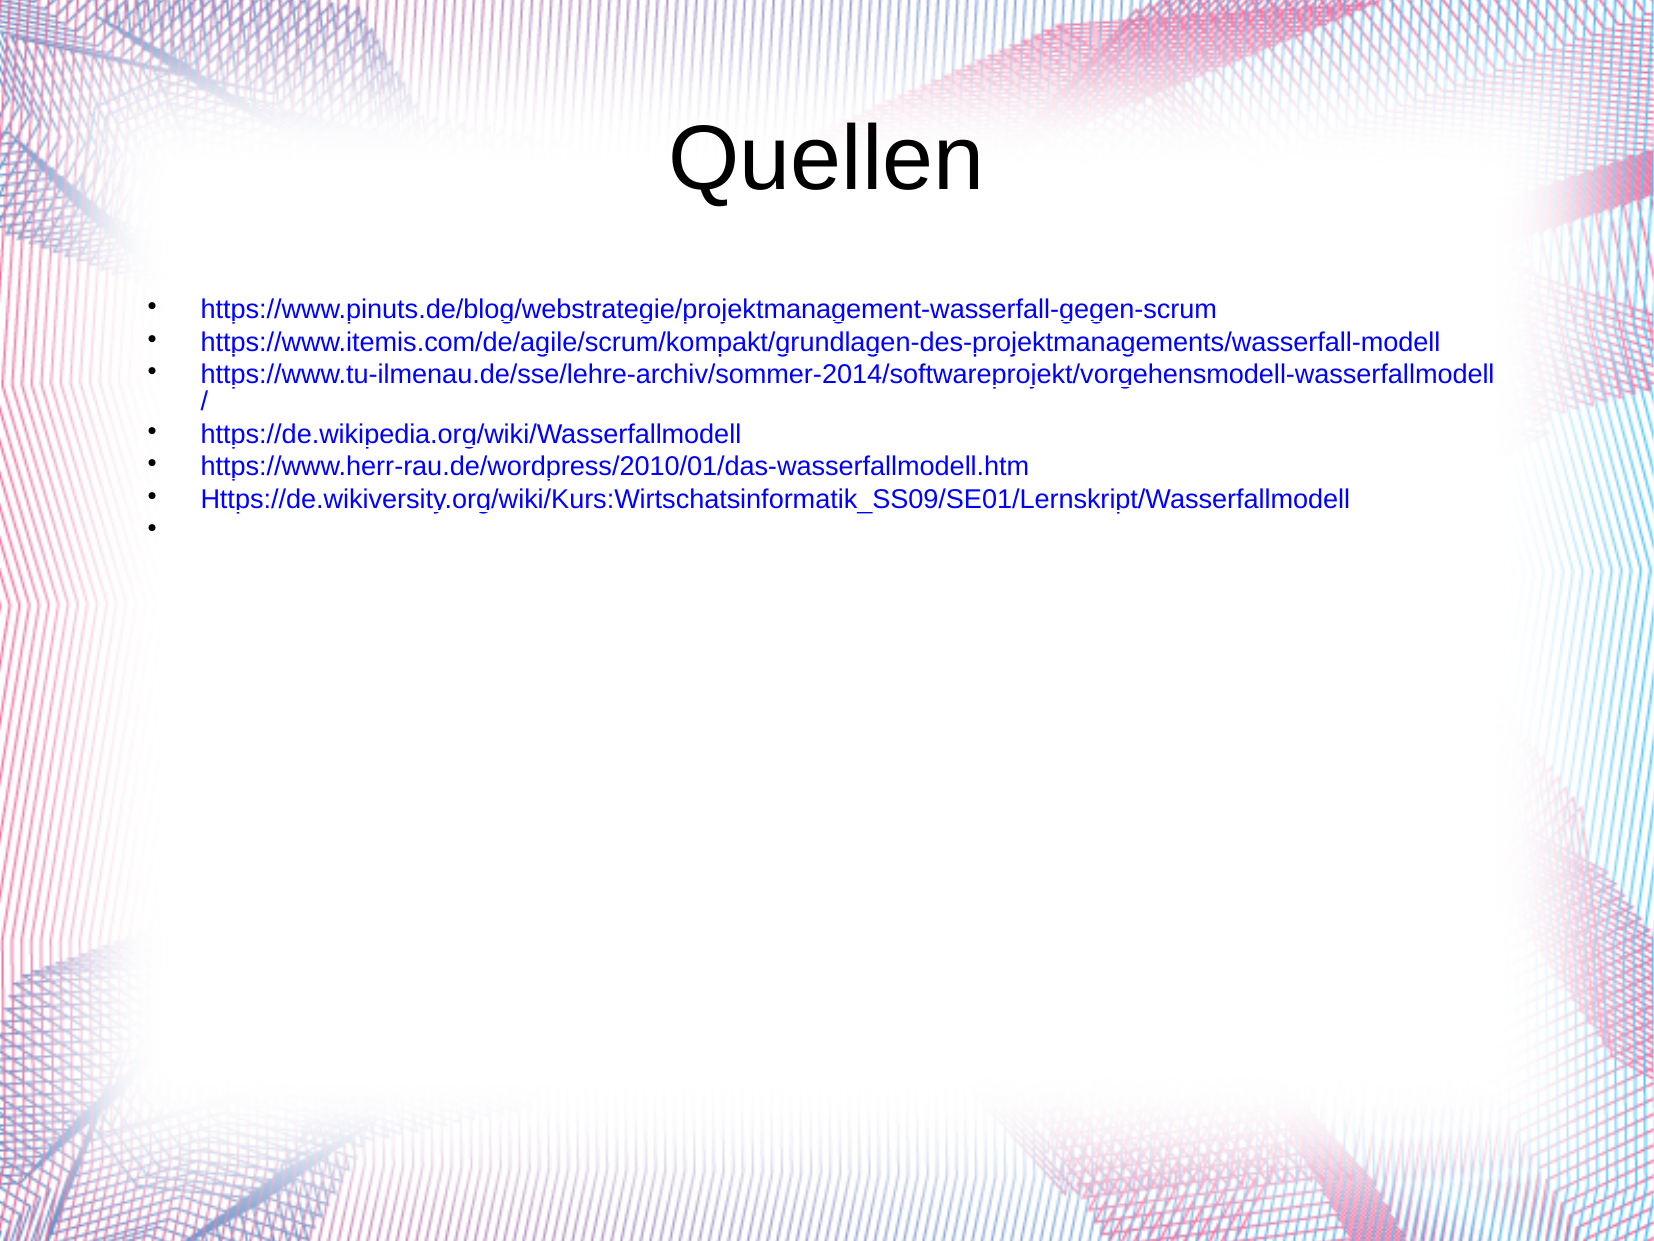

Quellen
https://www.pinuts.de/blog/webstrategie/projektmanagement-wasserfall-gegen-scrum
https://www.itemis.com/de/agile/scrum/kompakt/grundlagen-des-projektmanagements/wasserfall-modell
https://www.tu-ilmenau.de/sse/lehre-archiv/sommer-2014/softwareprojekt/vorgehensmodell-wasserfallmodell/
https://de.wikipedia.org/wiki/Wasserfallmodell
https://www.herr-rau.de/wordpress/2010/01/das-wasserfallmodell.htm
Https://de.wikiversity.org/wiki/Kurs:Wirtschatsinformatik_SS09/SE01/Lernskript/Wasserfallmodell